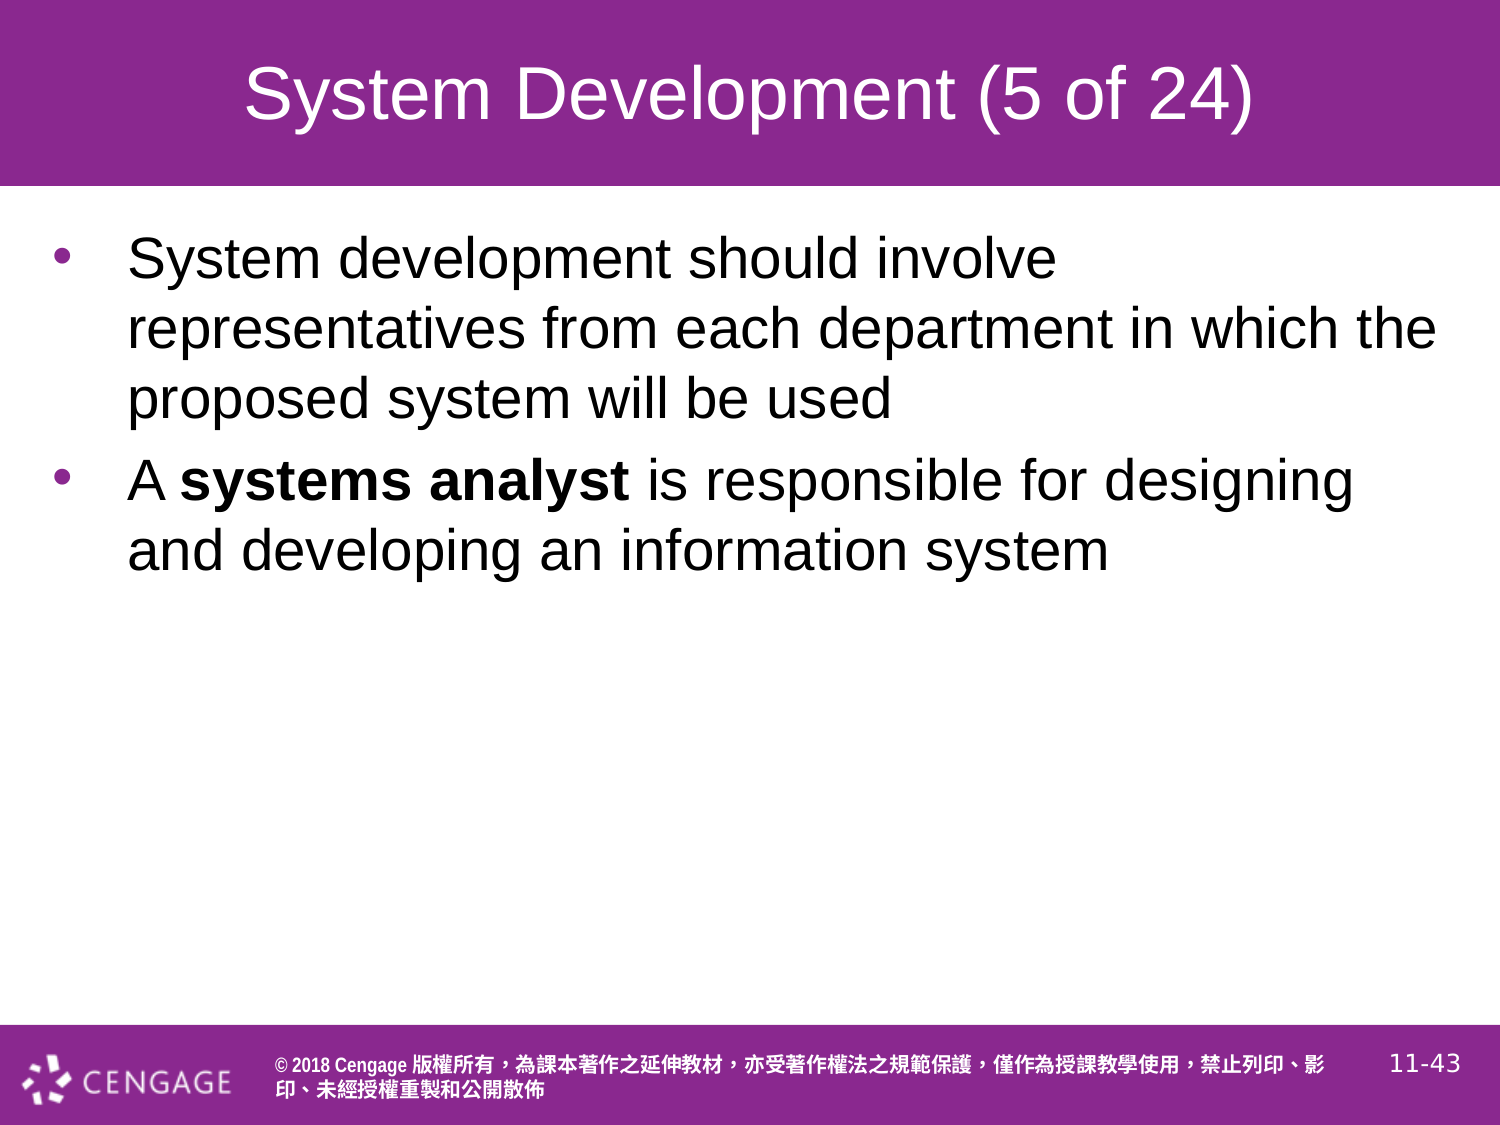

# System Development (5 of 24)
System development should involve representatives from each department in which the proposed system will be used
A systems analyst is responsible for designing and developing an information system